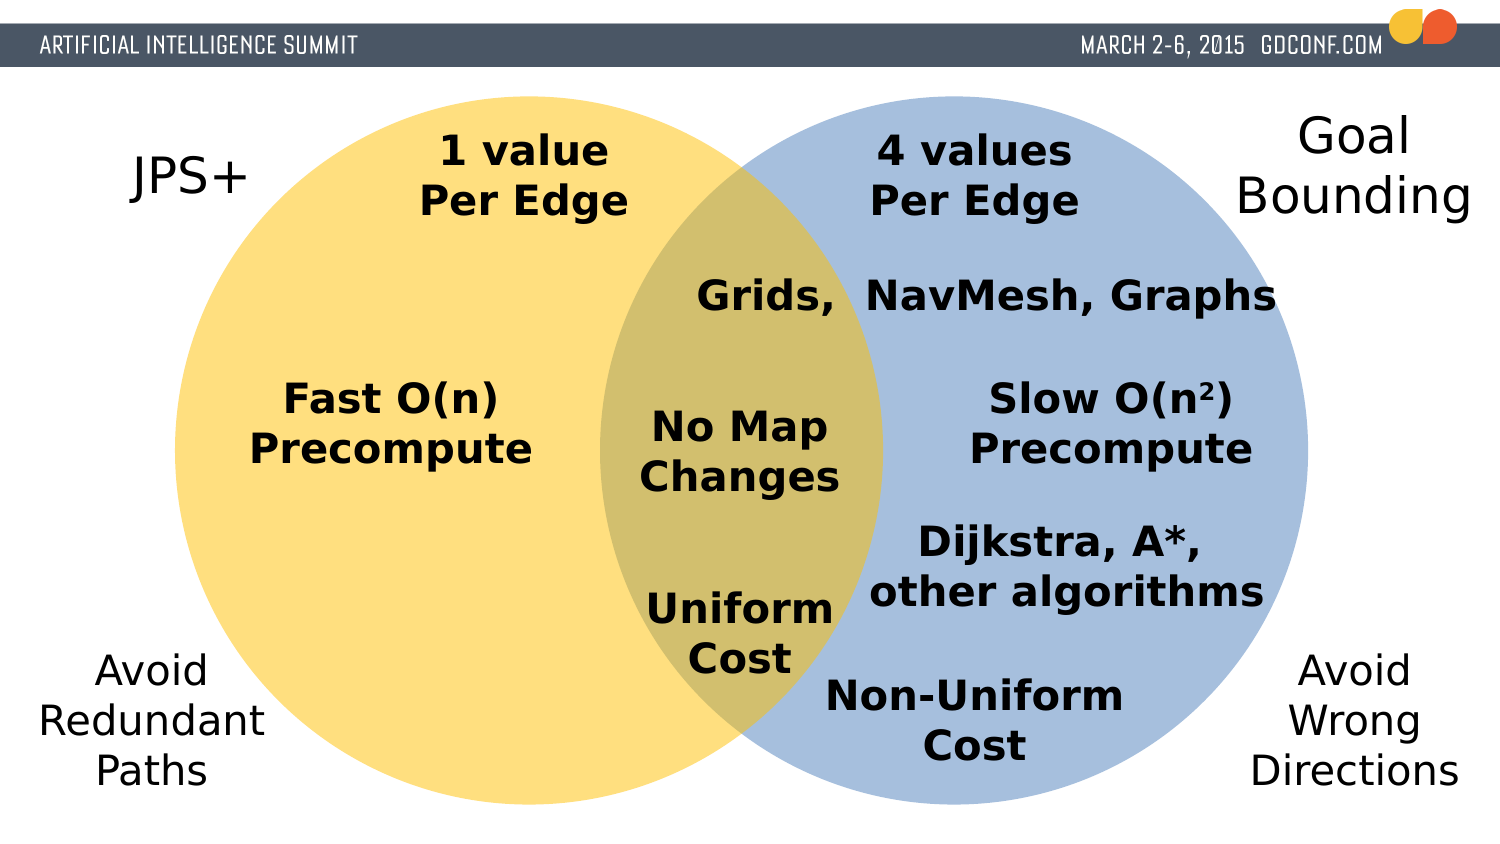

Goal
Bounding

1 value
Per Edge
4 values
Per Edge
JPS+
Grids,  NavMesh, Graphs
Fast O(n)
Precompute
Slow O(n2)
Precompute
No Map
Changes
Dijkstra, A*,
other algorithms
Uniform
Cost
Avoid
Redundant
Paths
Avoid
Wrong
Directions
Non-Uniform
Cost